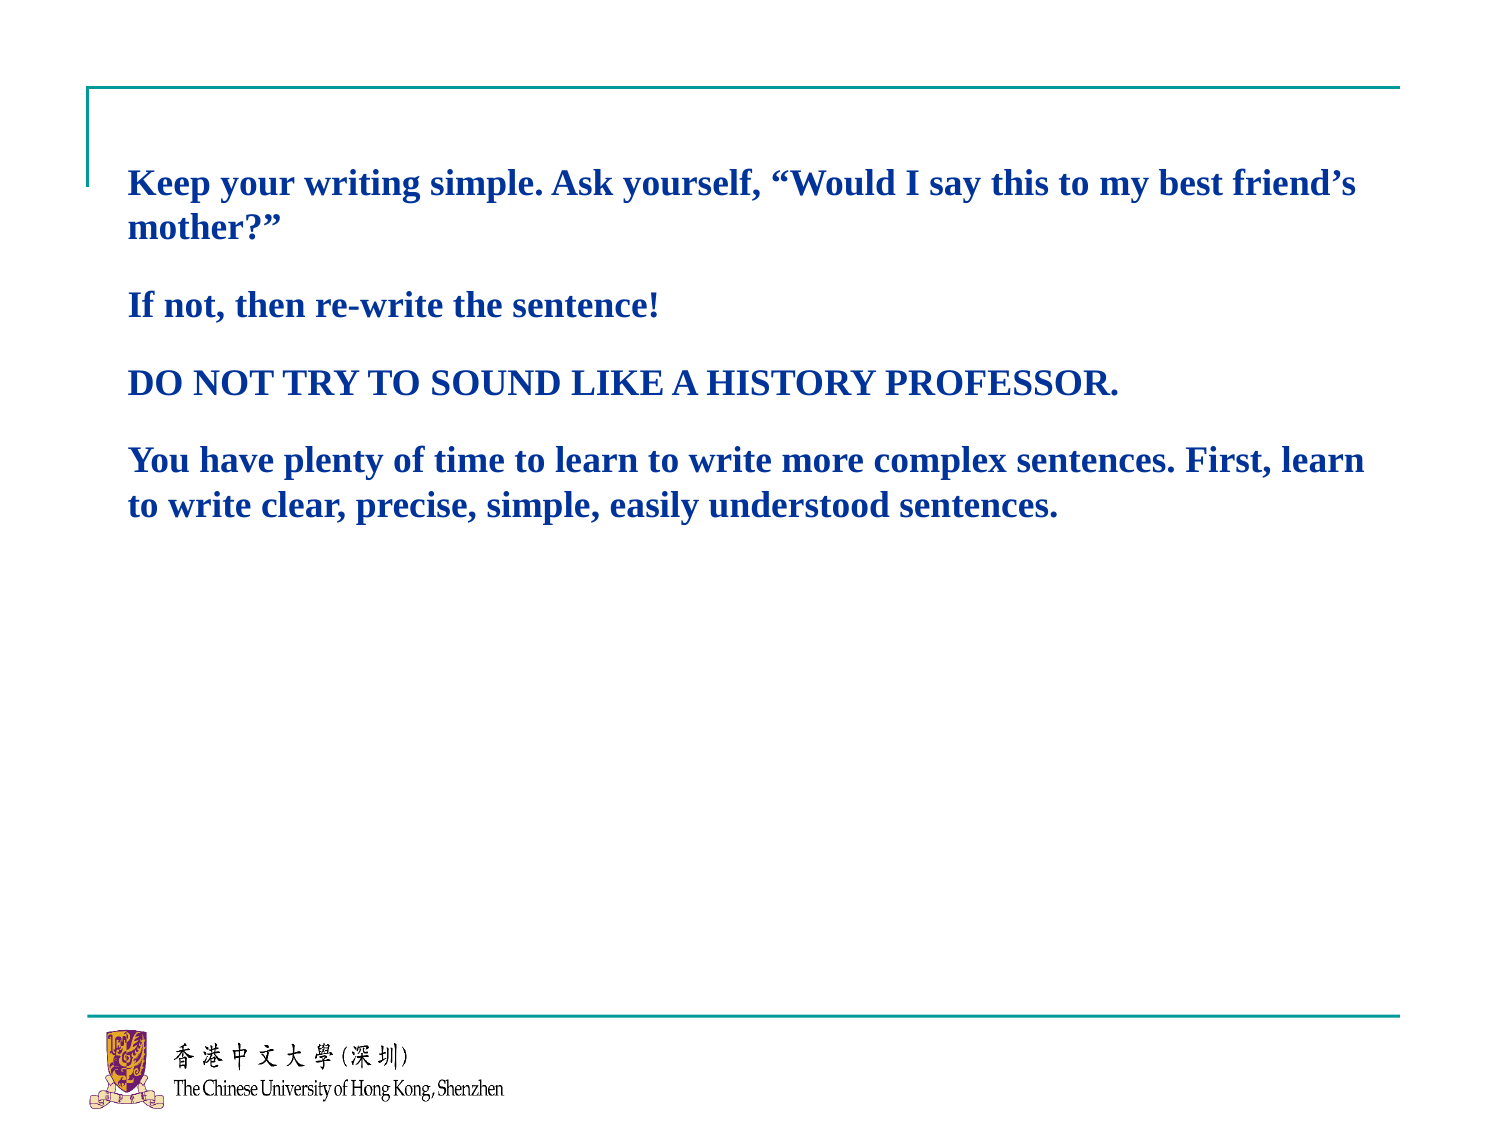

Keep your writing simple. Ask yourself, “Would I say this to my best friend’s mother?”
If not, then re-write the sentence!
DO NOT TRY TO SOUND LIKE A HISTORY PROFESSOR.
You have plenty of time to learn to write more complex sentences. First, learn to write clear, precise, simple, easily understood sentences.